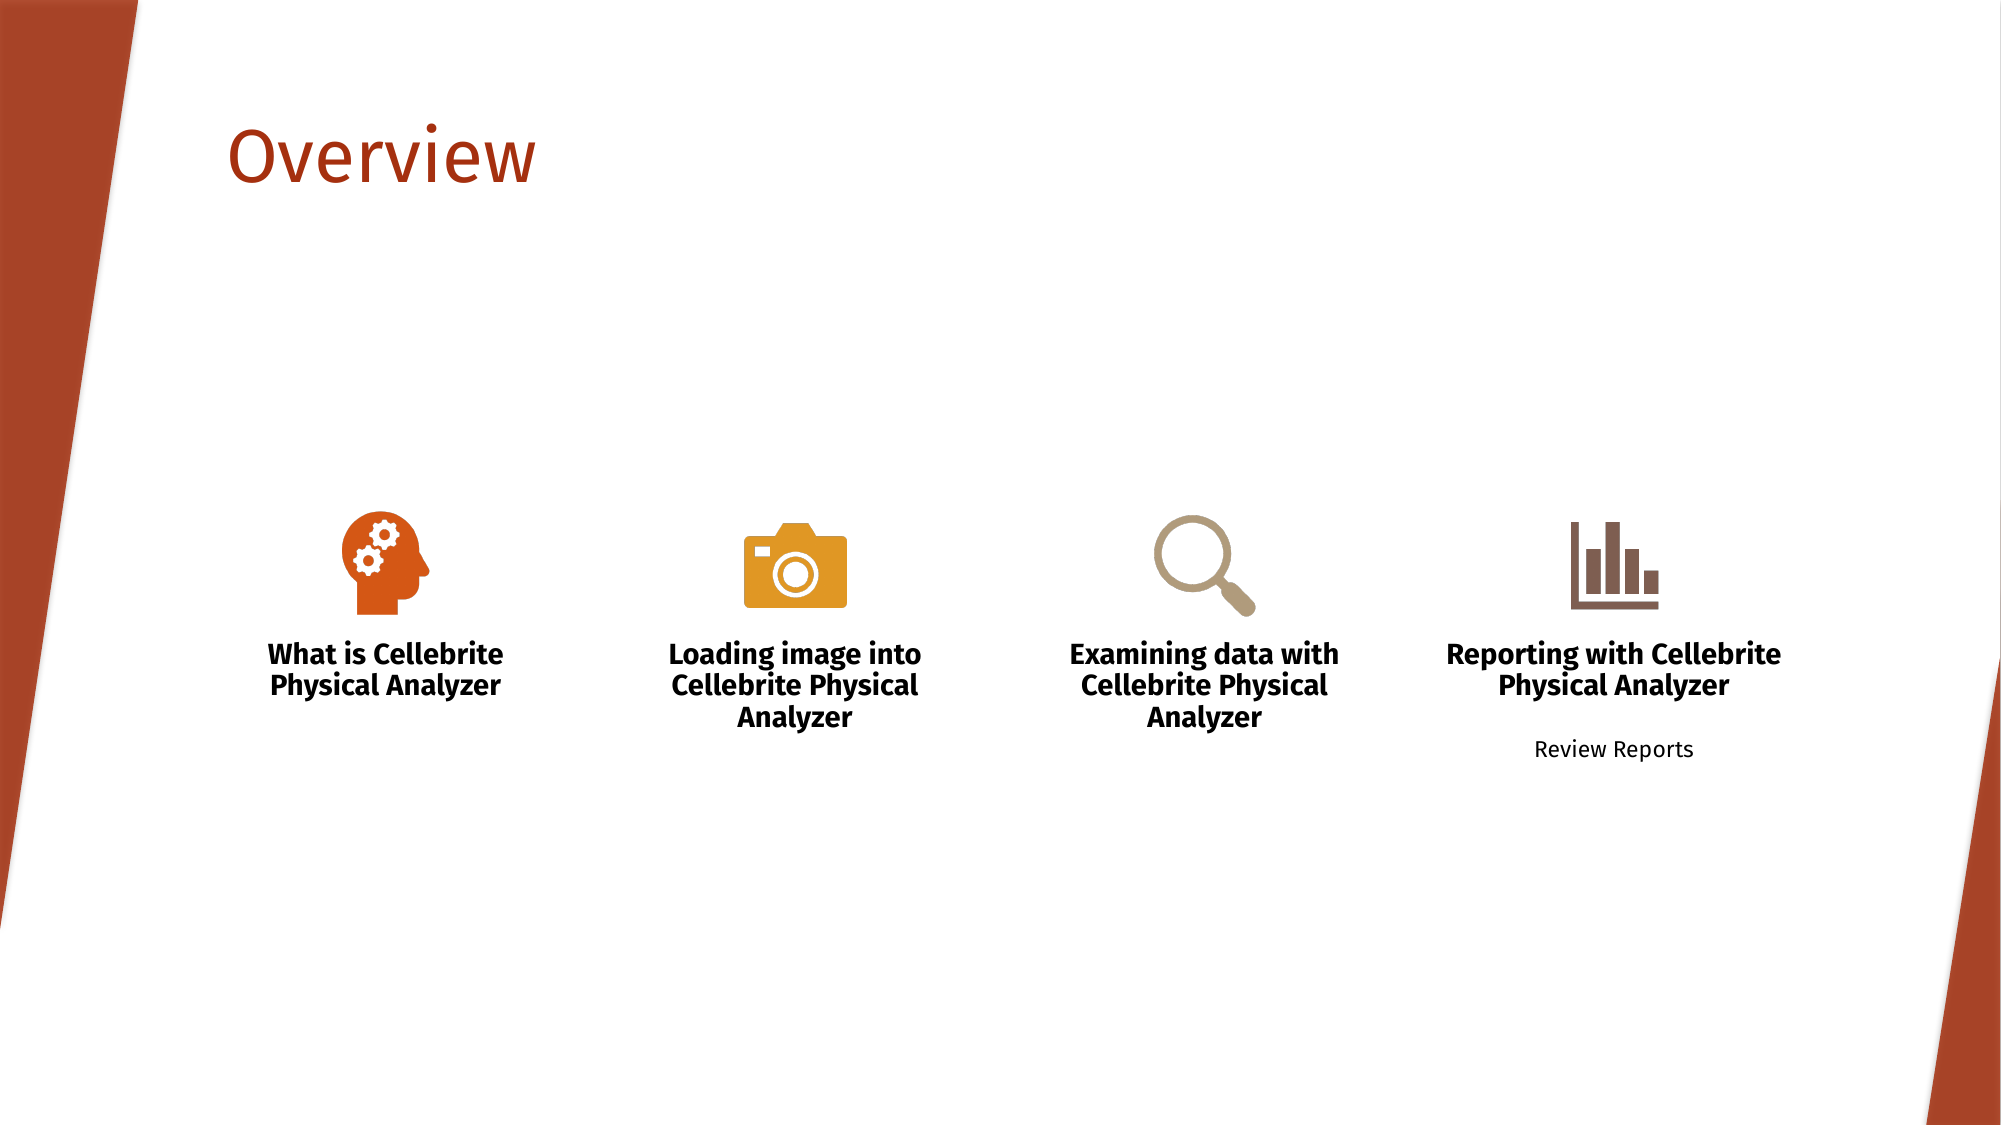

# Overview
What is Cellebrite Physical Analyzer
Loading image into Cellebrite Physical Analyzer
Examining data with Cellebrite Physical Analyzer
Reporting with Cellebrite Physical Analyzer
Review Reports